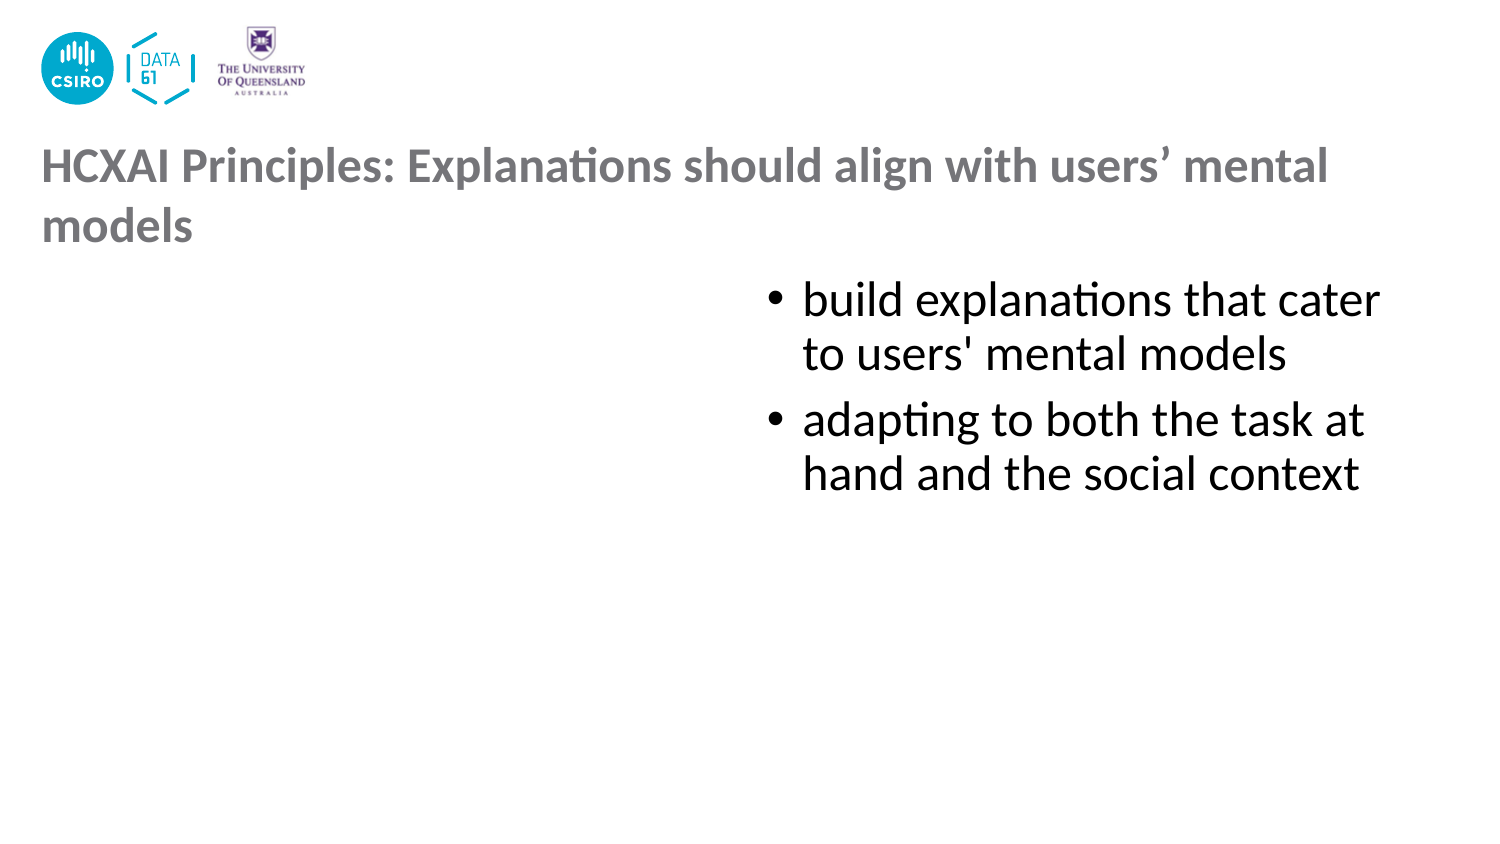

# HCXAI Principles: Explanations should align with users’ mental models

build explanations that cater to users' mental models
adapting to both the task at hand and the social context